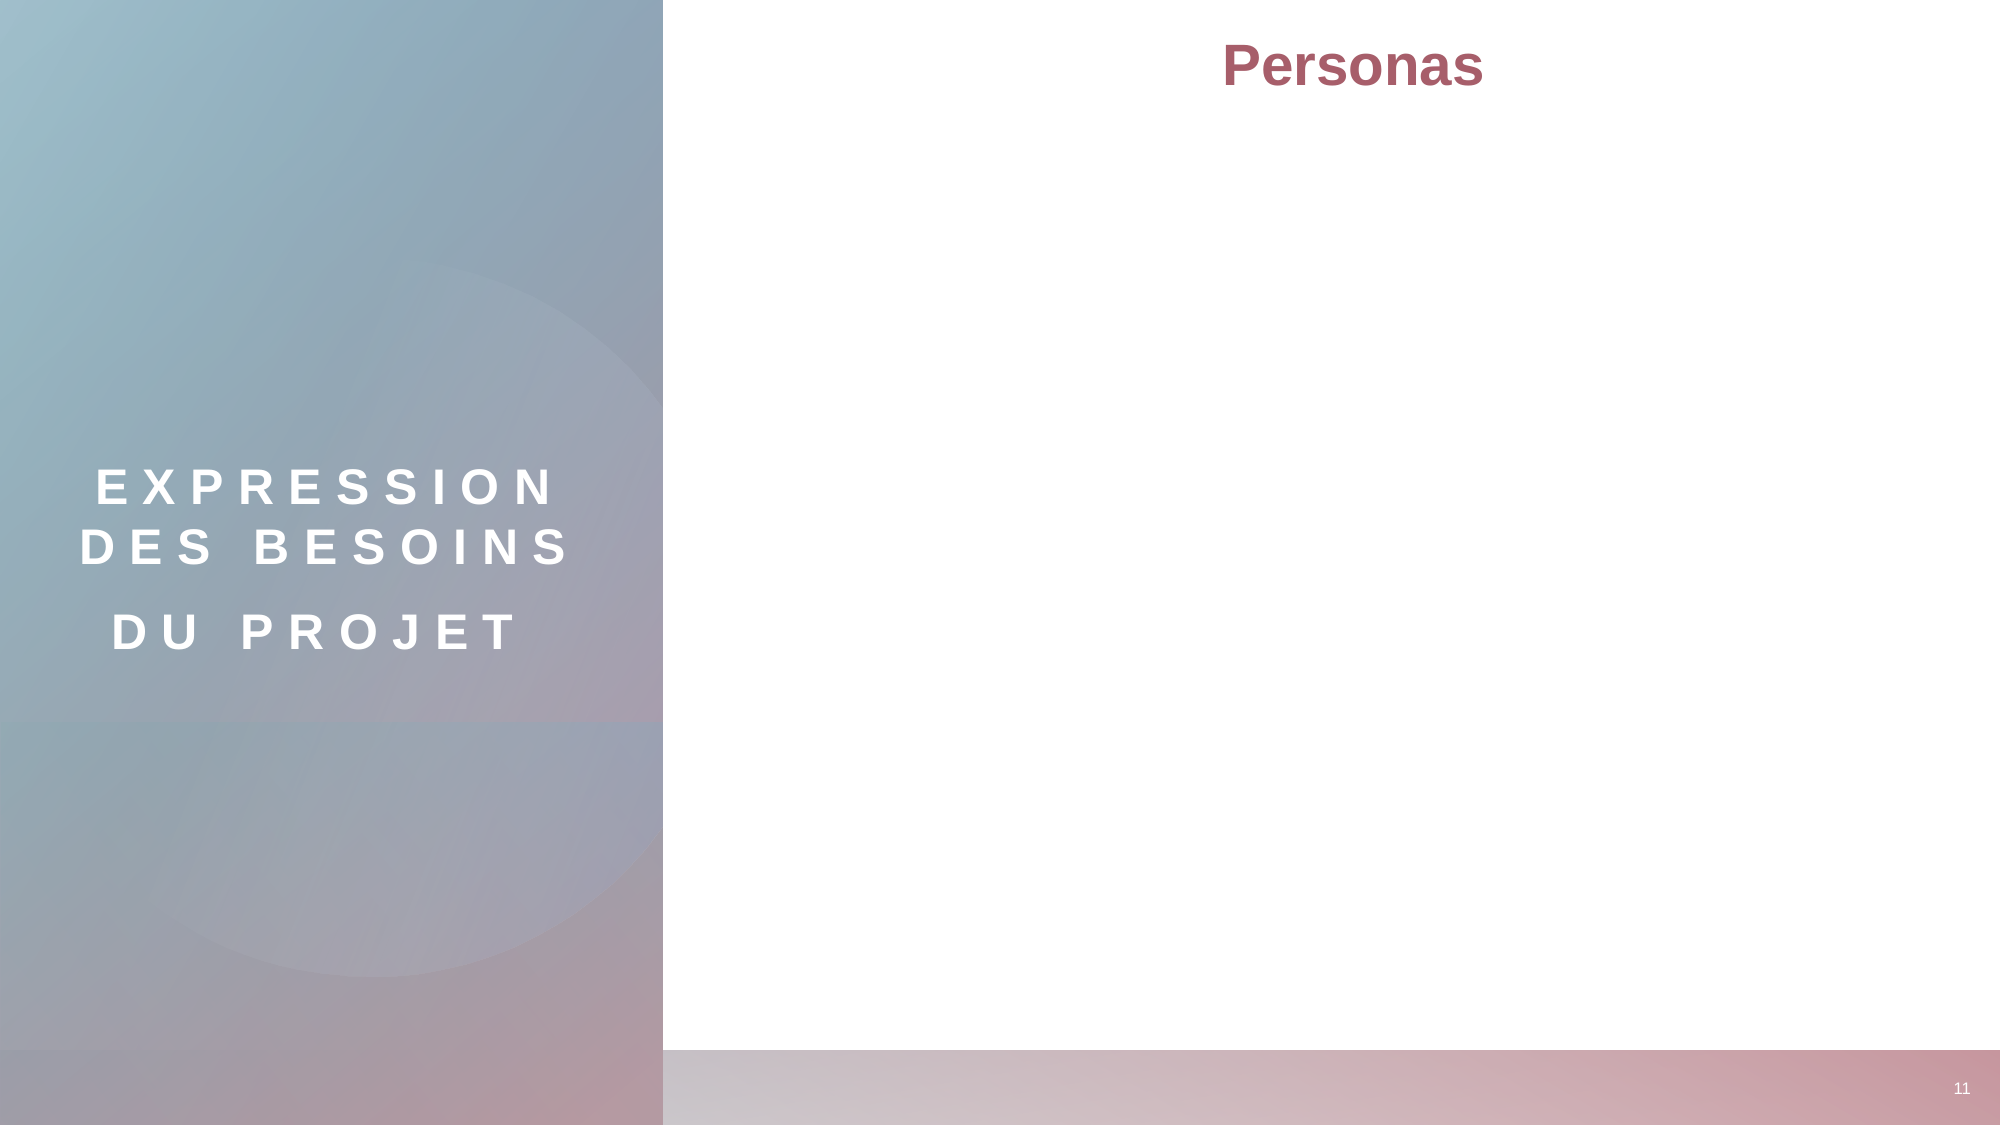

Personas
# Expression des besoins du Projet

11